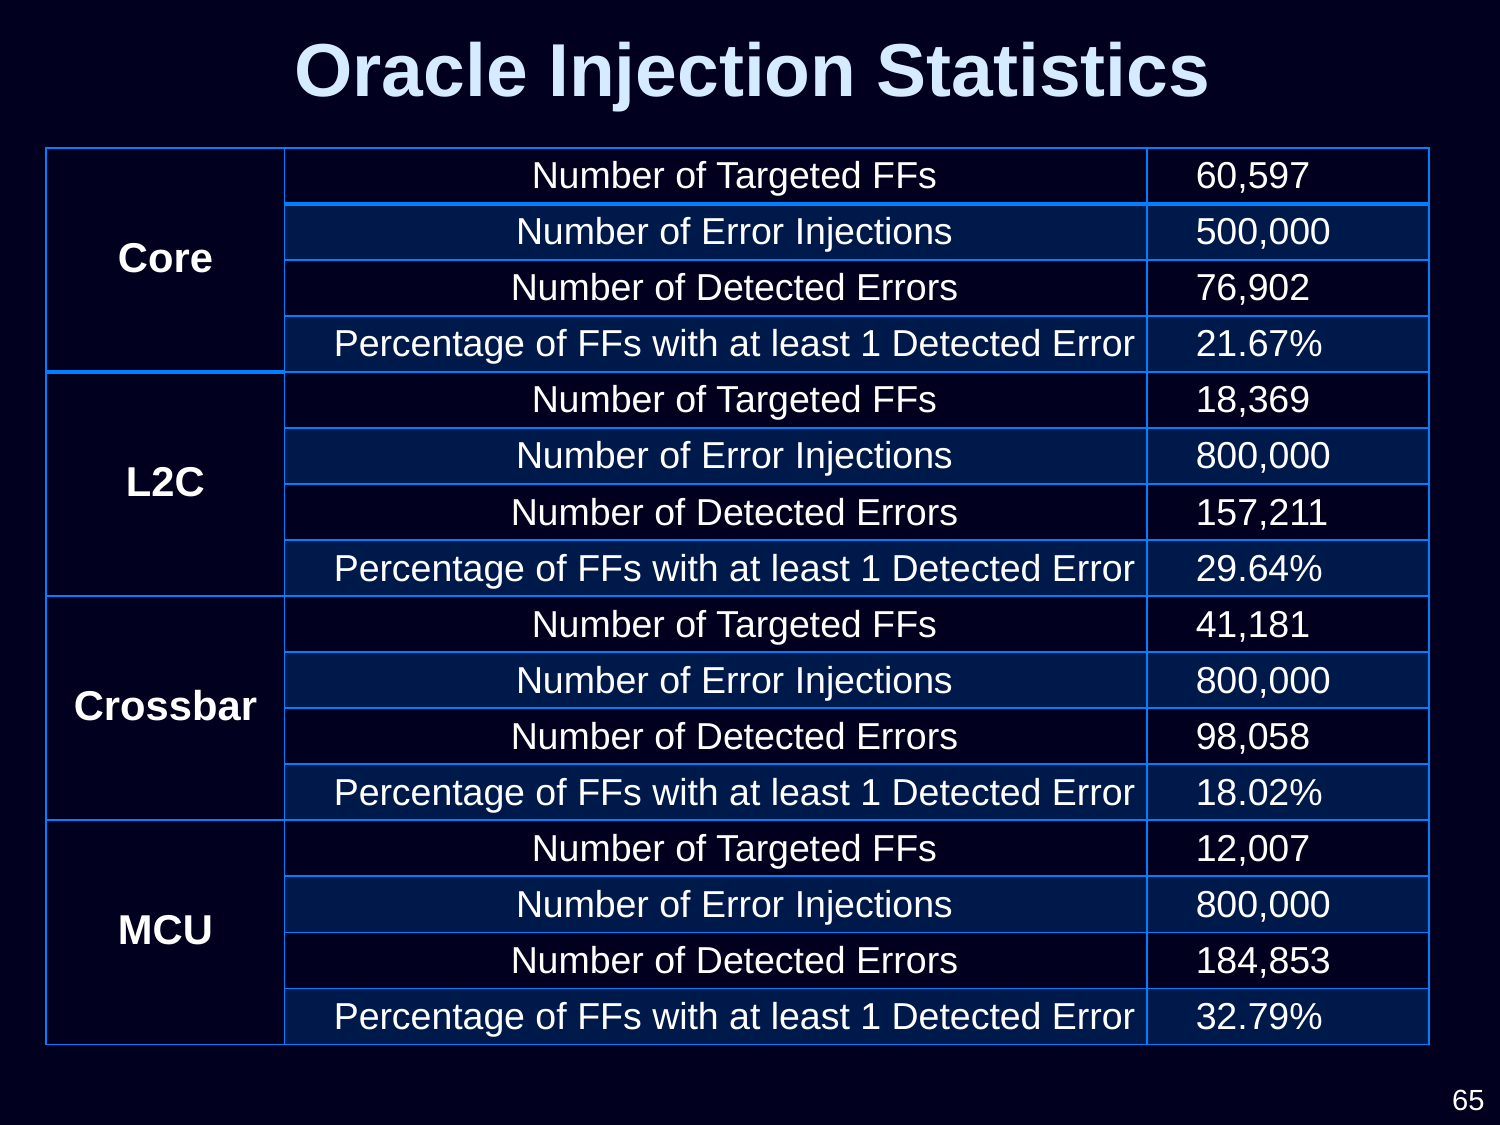

Oracle Injection Statistics
| Core | Number of Targeted FFs | 60,597 |
| --- | --- | --- |
|  | Number of Error Injections | 500,000 |
|  | Number of Detected Errors | 76,902 |
|  | Percentage of FFs with at least 1 Detected Error | 21.67% |
| L2C | Number of Targeted FFs | 18,369 |
|  | Number of Error Injections | 800,000 |
|  | Number of Detected Errors | 157,211 |
|  | Percentage of FFs with at least 1 Detected Error | 29.64% |
| Crossbar | Number of Targeted FFs | 41,181 |
|  | Number of Error Injections | 800,000 |
|  | Number of Detected Errors | 98,058 |
|  | Percentage of FFs with at least 1 Detected Error | 18.02% |
| MCU | Number of Targeted FFs | 12,007 |
|  | Number of Error Injections | 800,000 |
|  | Number of Detected Errors | 184,853 |
|  | Percentage of FFs with at least 1 Detected Error | 32.79% |
65